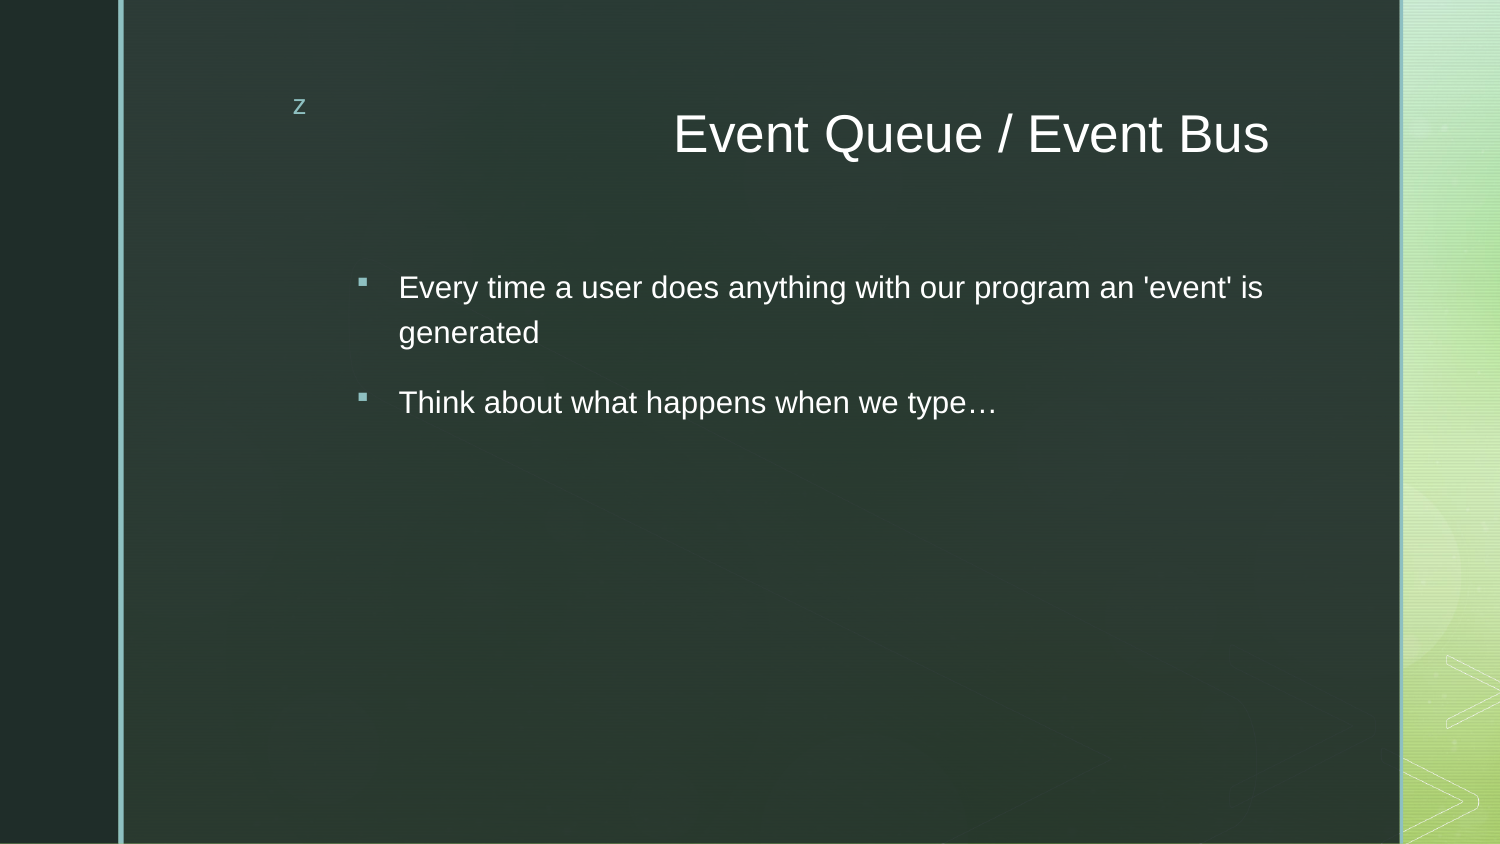

# Event Queue / Event Bus
Every time a user does anything with our program an 'event' is generated
Think about what happens when we type…